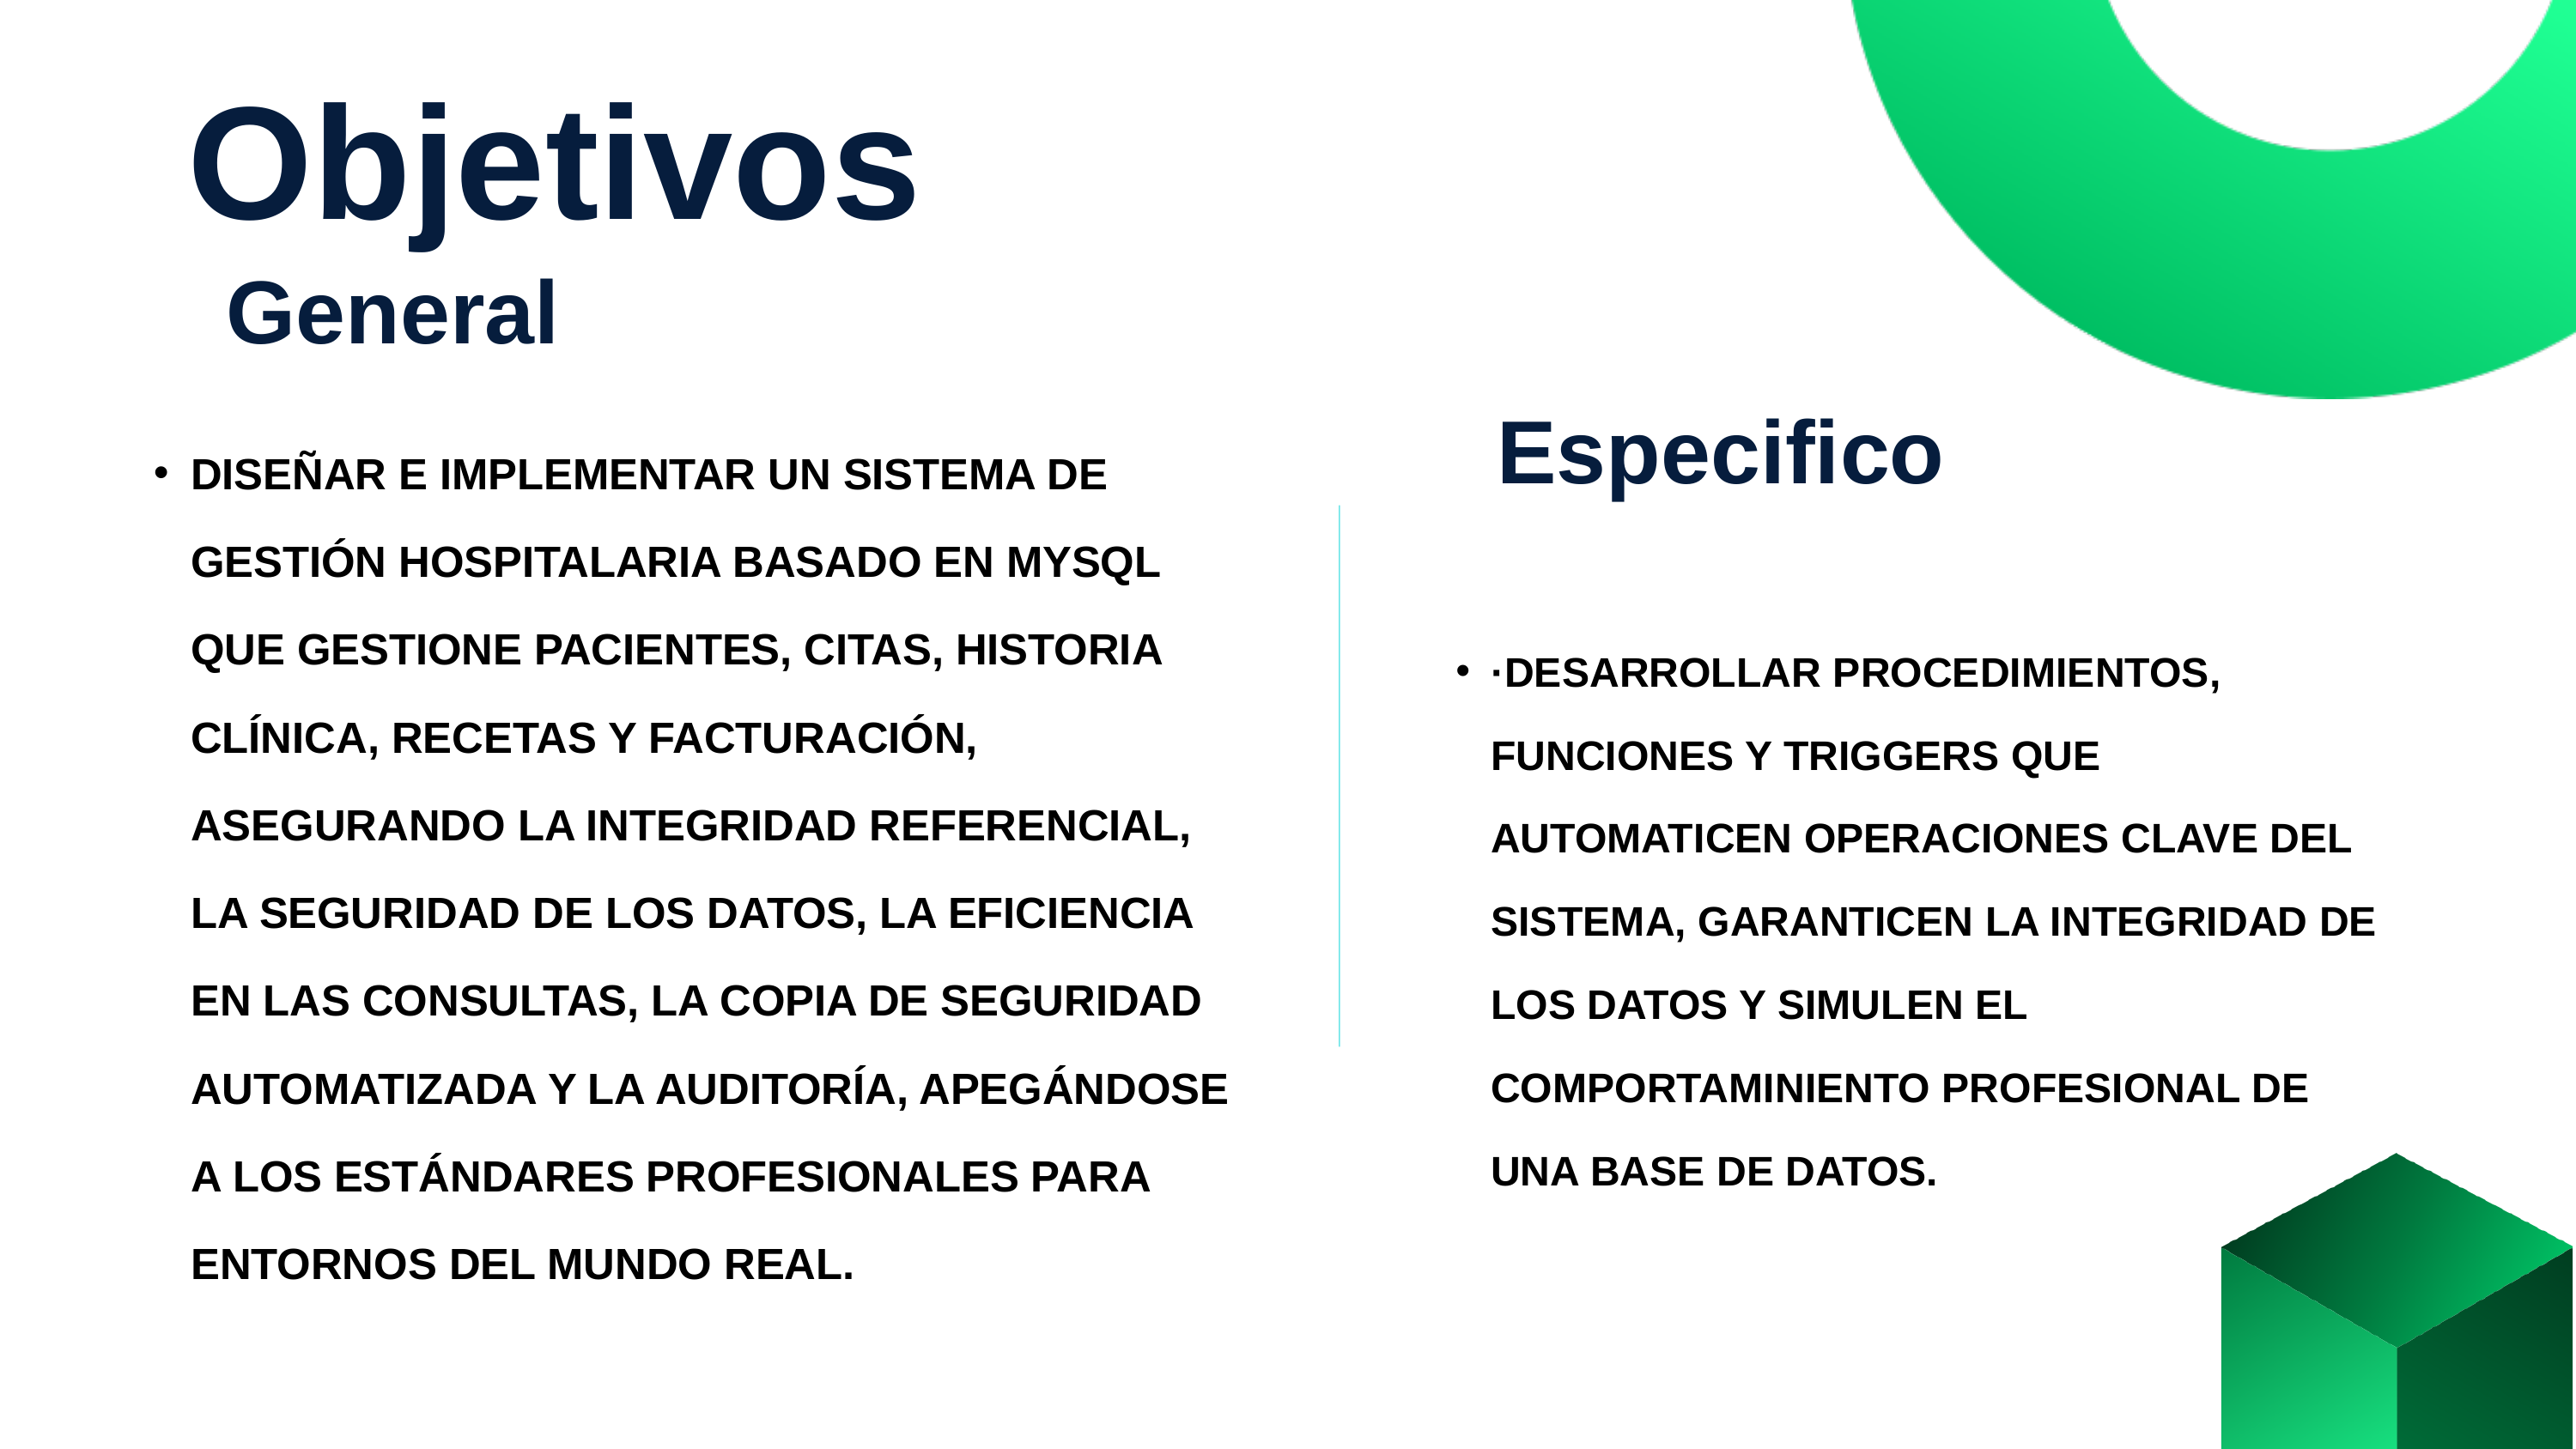

Objetivos
General
DISEÑAR E IMPLEMENTAR UN SISTEMA DE GESTIÓN HOSPITALARIA BASADO EN MYSQL QUE GESTIONE PACIENTES, CITAS, HISTORIA CLÍNICA, RECETAS Y FACTURACIÓN, ASEGURANDO LA INTEGRIDAD REFERENCIAL, LA SEGURIDAD DE LOS DATOS, LA EFICIENCIA EN LAS CONSULTAS, LA COPIA DE SEGURIDAD AUTOMATIZADA Y LA AUDITORÍA, APEGÁNDOSE A LOS ESTÁNDARES PROFESIONALES PARA ENTORNOS DEL MUNDO REAL.

Especifico

·DESARROLLAR PROCEDIMIENTOS, FUNCIONES Y TRIGGERS QUE AUTOMATICEN OPERACIONES CLAVE DEL SISTEMA, GARANTICEN LA INTEGRIDAD DE LOS DATOS Y SIMULEN EL COMPORTAMINIENTO PROFESIONAL DE UNA BASE DE DATOS.